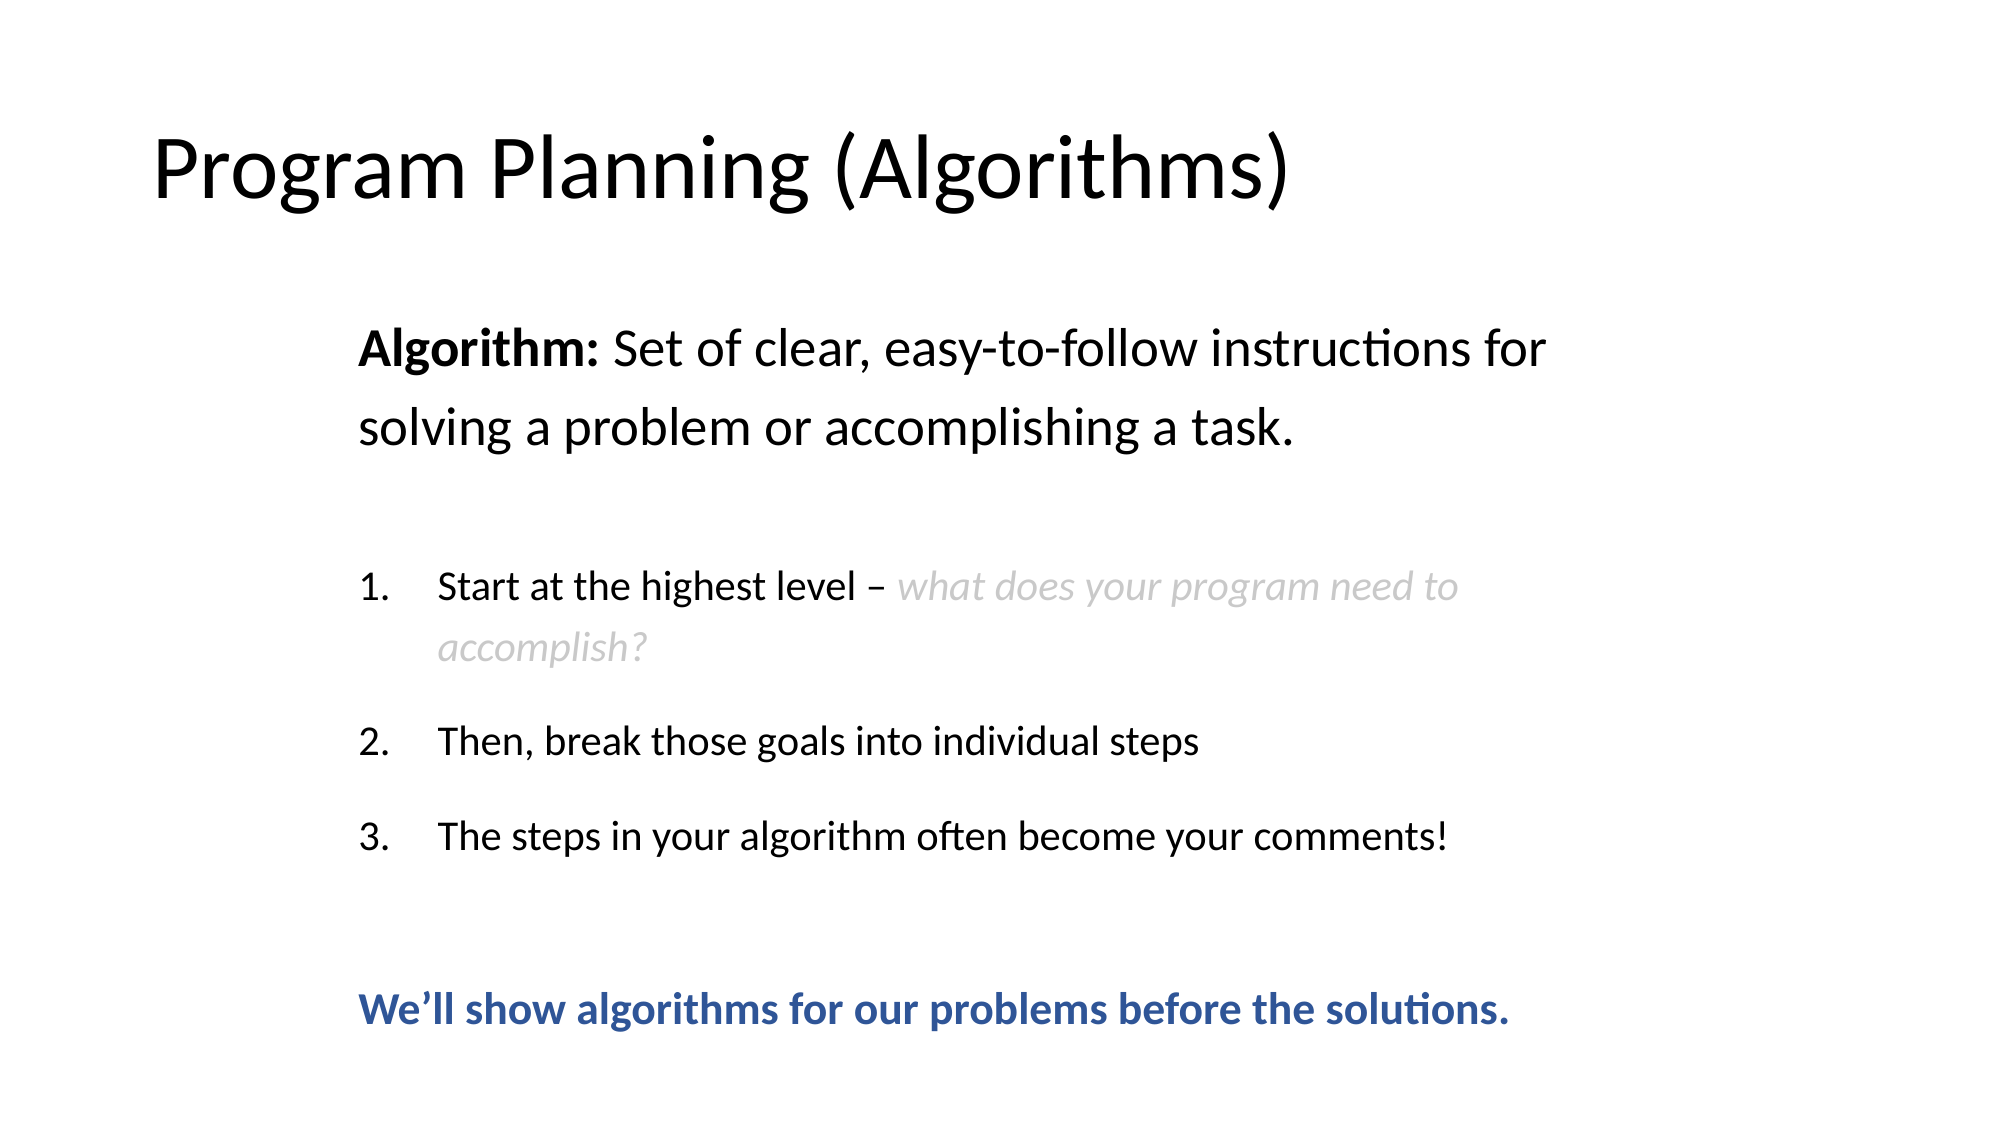

# Program Planning (Algorithms)
Algorithm: Set of clear, easy-to-follow instructions for solving a problem or accomplishing a task.

Start at the highest level – what does your program need to accomplish?
Then, break those goals into individual steps
The steps in your algorithm often become your comments!

We’ll show algorithms for our problems before the solutions.